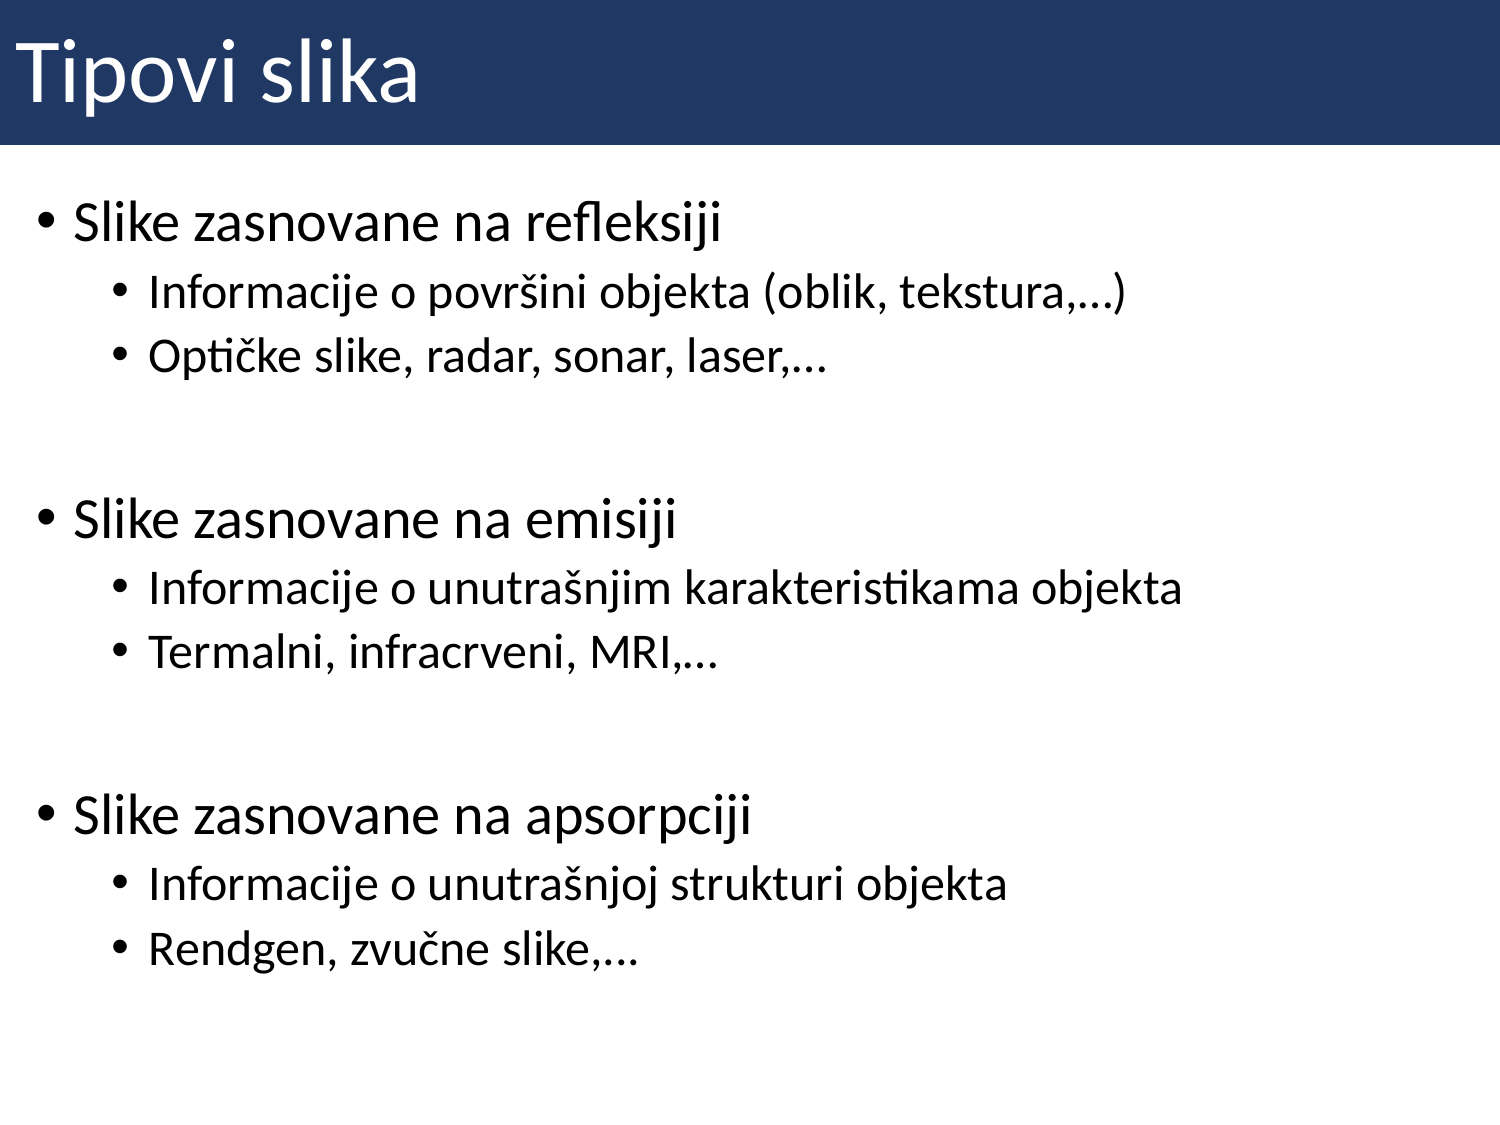

# Tipovi slika
Slike zasnovane na refleksiji
Informacije o površini objekta (oblik, tekstura,…)
Optičke slike, radar, sonar, laser,…

Slike zasnovane na emisiji
Informacije o unutrašnjim karakteristikama objekta
Termalni, infracrveni, MRI,…

Slike zasnovane na apsorpciji
Informacije o unutrašnjoj strukturi objekta
Rendgen, zvučne slike,...